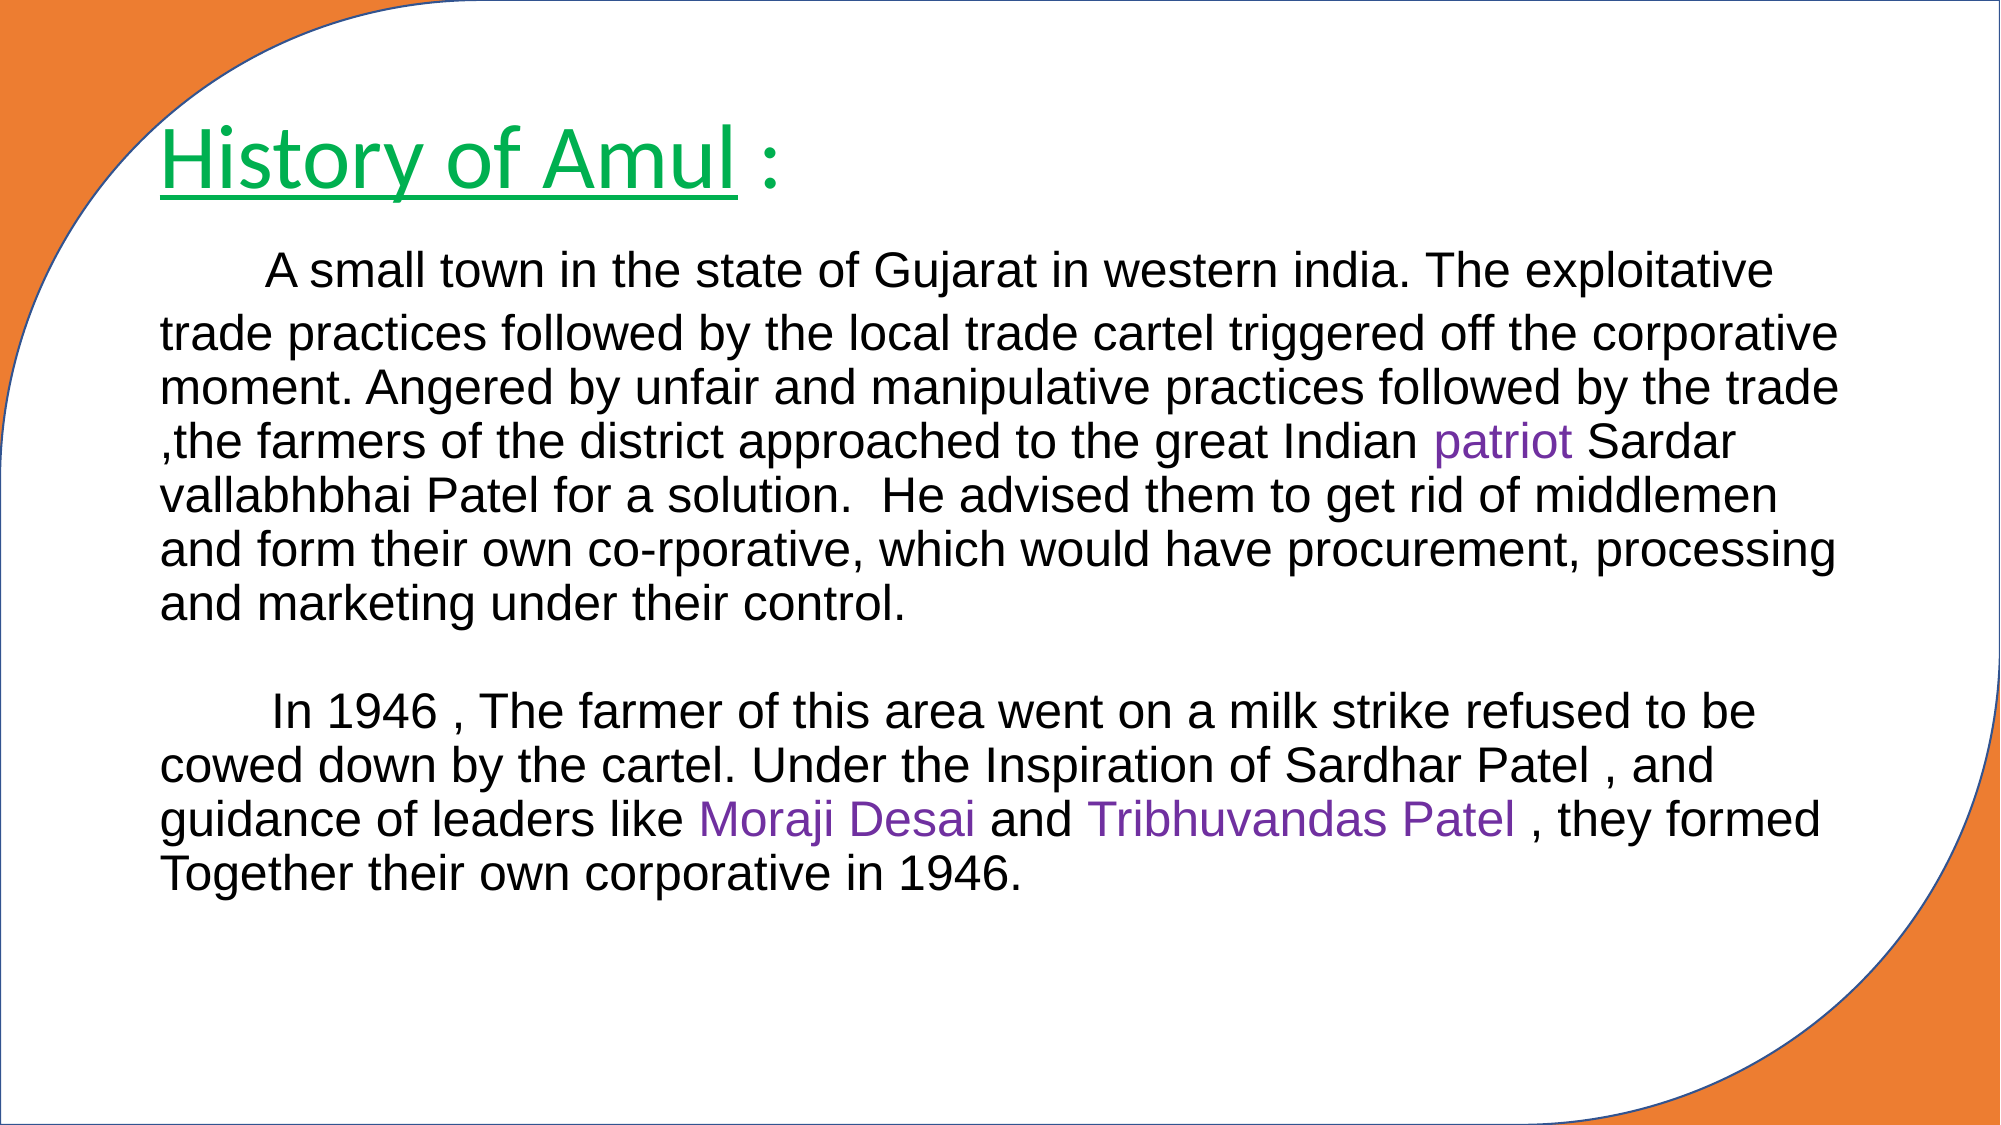

# History of Amul : A small town in the state of Gujarat in western india. The exploitative trade practices followed by the local trade cartel triggered off the corporative moment. Angered by unfair and manipulative practices followed by the trade ,the farmers of the district approached to the great Indian patriot Sardar vallabhbhai Patel for a solution.  He advised them to get rid of middlemen and form their own co-rporative, which would have procurement, processing and marketing under their control. In 1946 , The farmer of this area went on a milk strike refused to be cowed down by the cartel. Under the Inspiration of Sardhar Patel , and guidance of leaders like Moraji Desai and Tribhuvandas Patel , they formed Together their own corporative in 1946.